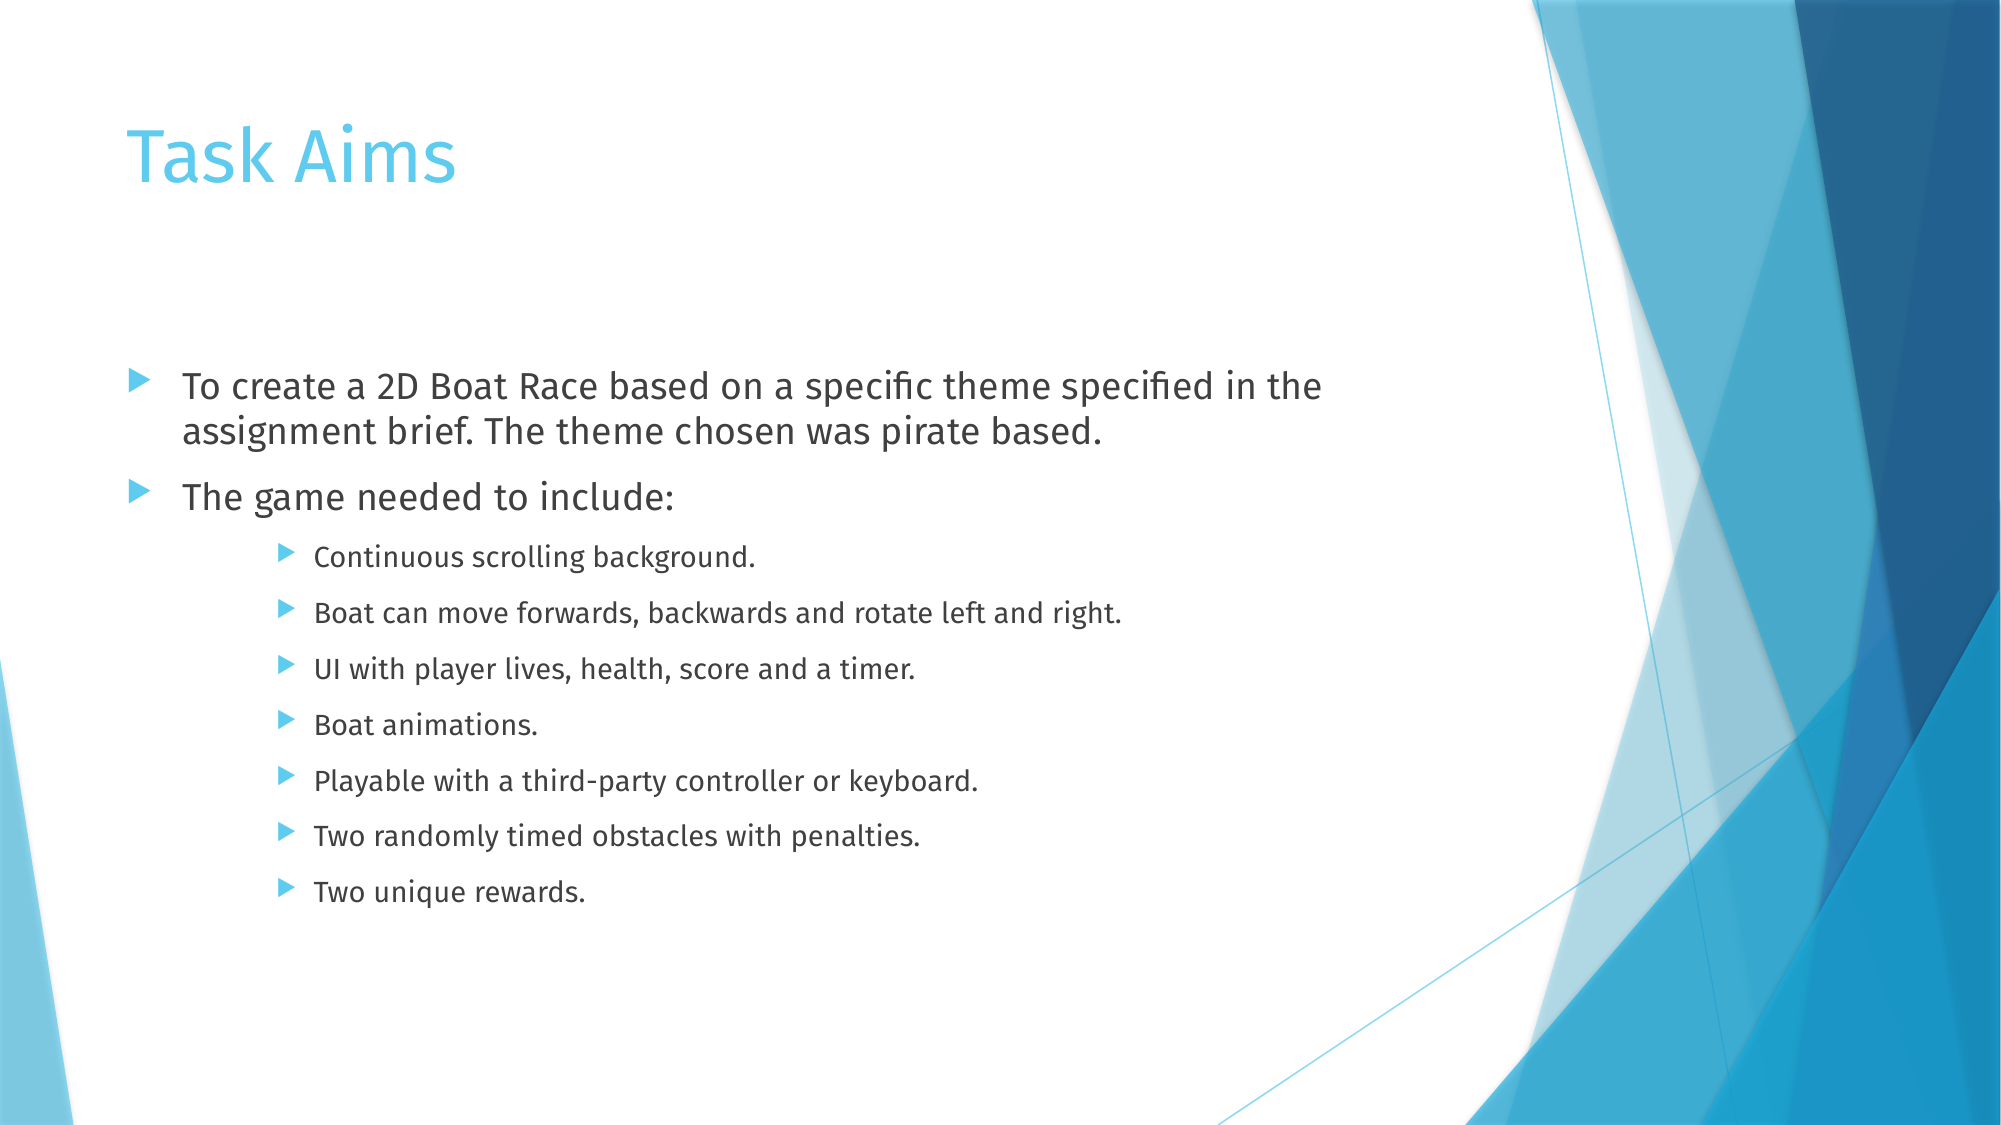

# Task Aims
To create a 2D Boat Race based on a specific theme specified in the assignment brief. The theme chosen was pirate based.
The game needed to include:
Continuous scrolling background.
Boat can move forwards, backwards and rotate left and right.
UI with player lives, health, score and a timer.
Boat animations.
Playable with a third-party controller or keyboard.
Two randomly timed obstacles with penalties.
Two unique rewards.